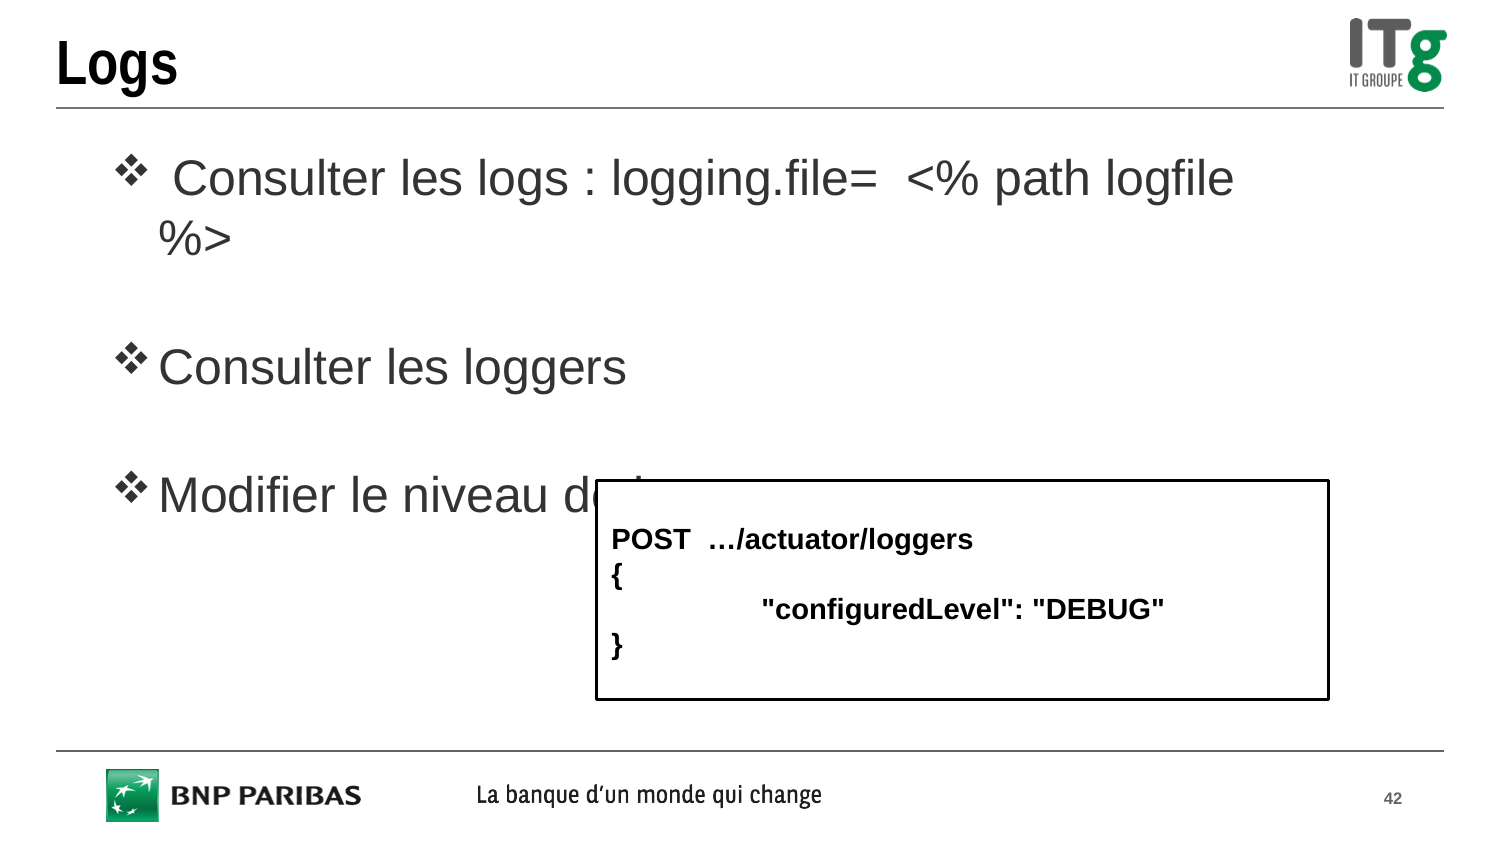

# Logs
 Consulter les logs : logging.file=  <% path logfile %>

Consulter les loggers

Modifier le niveau de logs

POST  …/actuator/loggers
{
	"configuredLevel": "DEBUG"
}
42